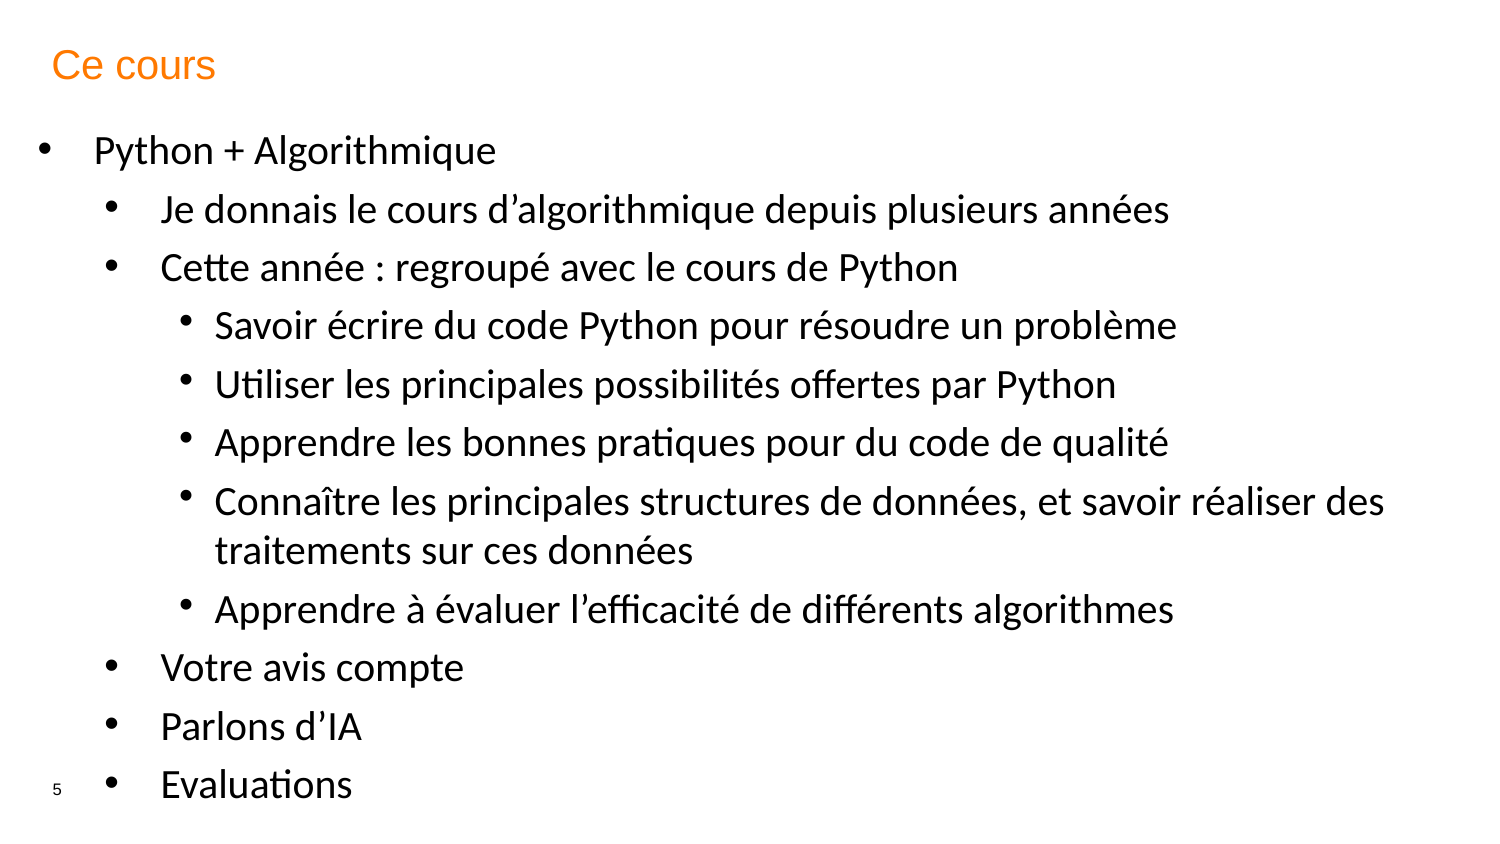

Ce cours
Python + Algorithmique
Je donnais le cours d’algorithmique depuis plusieurs années
Cette année : regroupé avec le cours de Python
Savoir écrire du code Python pour résoudre un problème
Utiliser les principales possibilités offertes par Python
Apprendre les bonnes pratiques pour du code de qualité
Connaître les principales structures de données, et savoir réaliser des traitements sur ces données
Apprendre à évaluer l’efficacité de différents algorithmes
Votre avis compte
Parlons d’IA
Evaluations